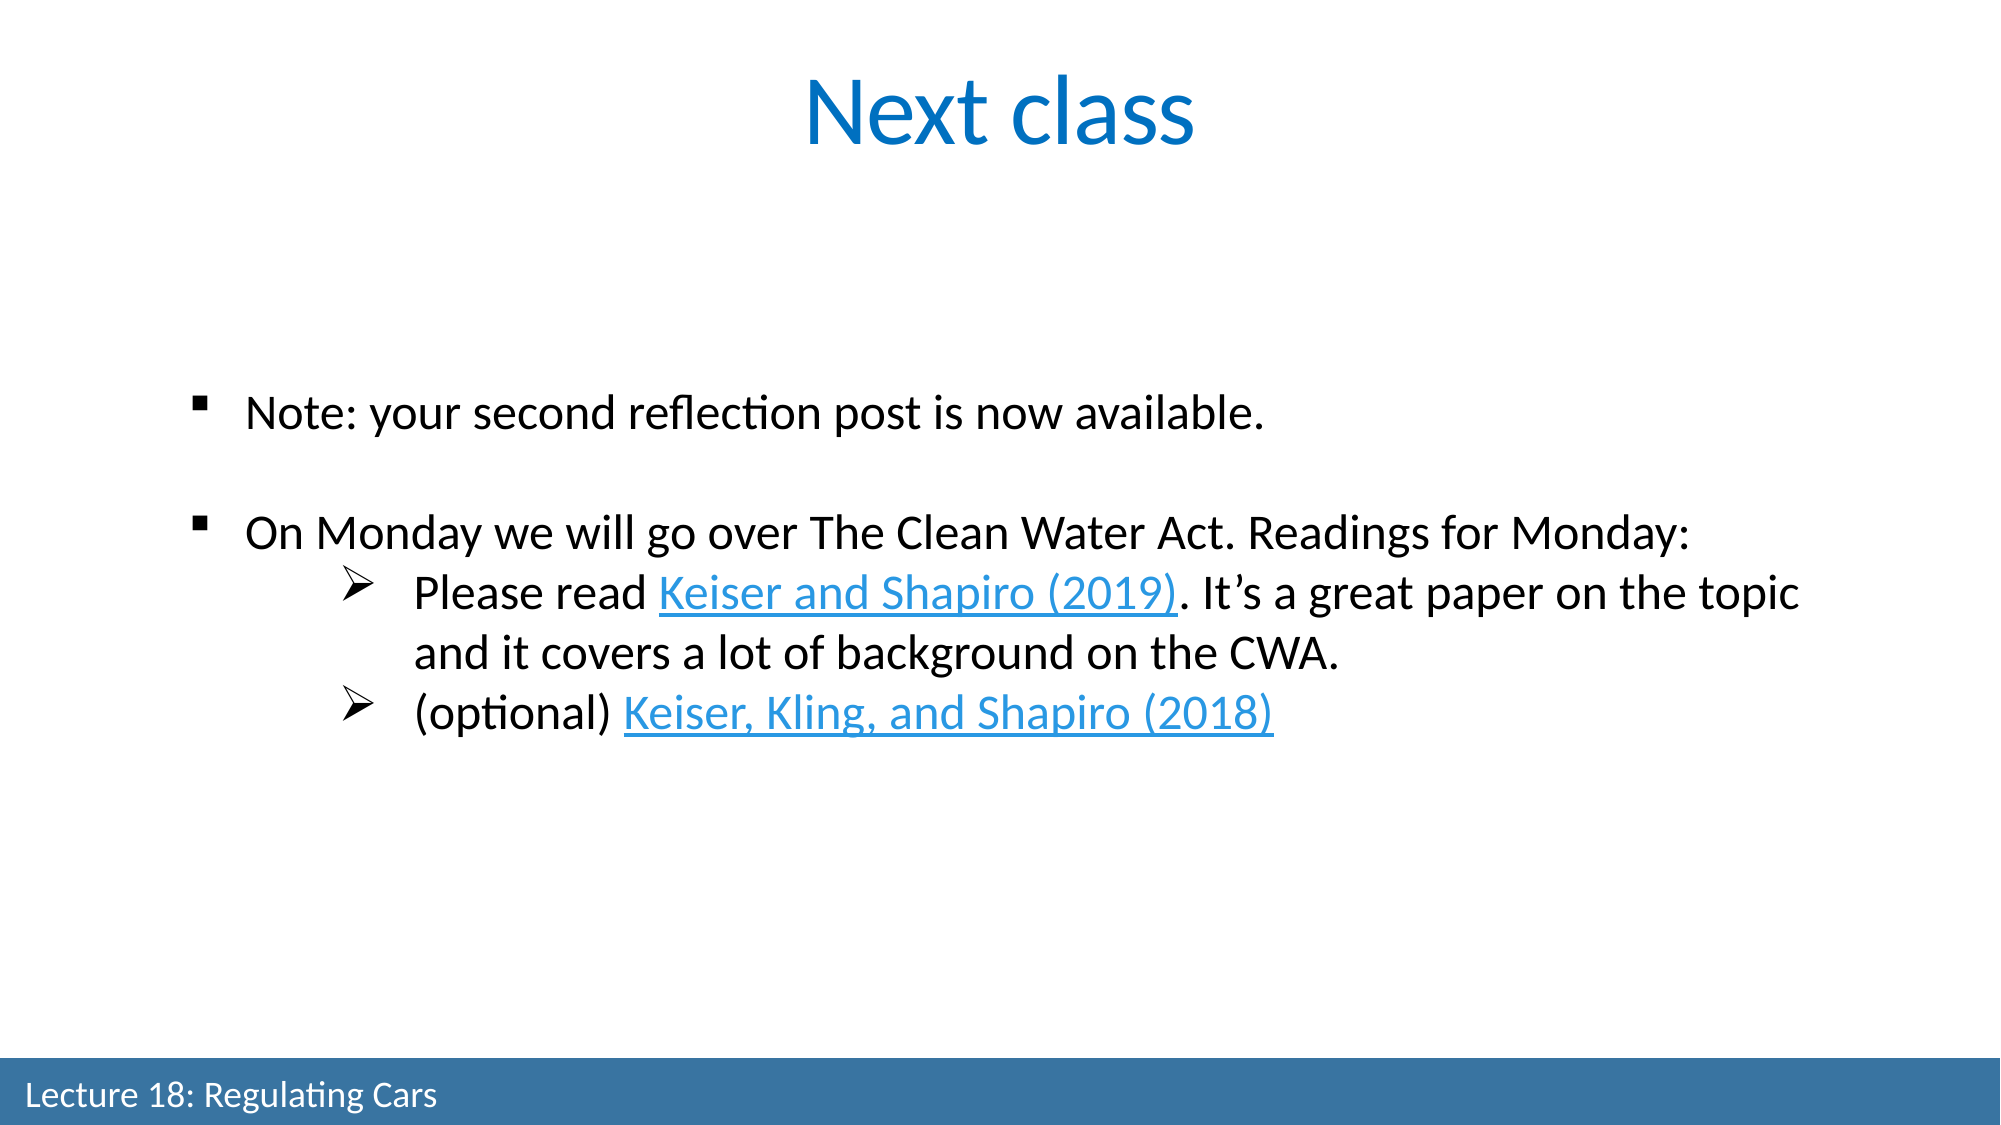

Next class

Note: your second reflection post is now available.

On Monday we will go over The Clean Water Act. Readings for Monday:
Please read Keiser and Shapiro (2019). It’s a great paper on the topic and it covers a lot of background on the CWA.
(optional) Keiser, Kling, and Shapiro (2018)